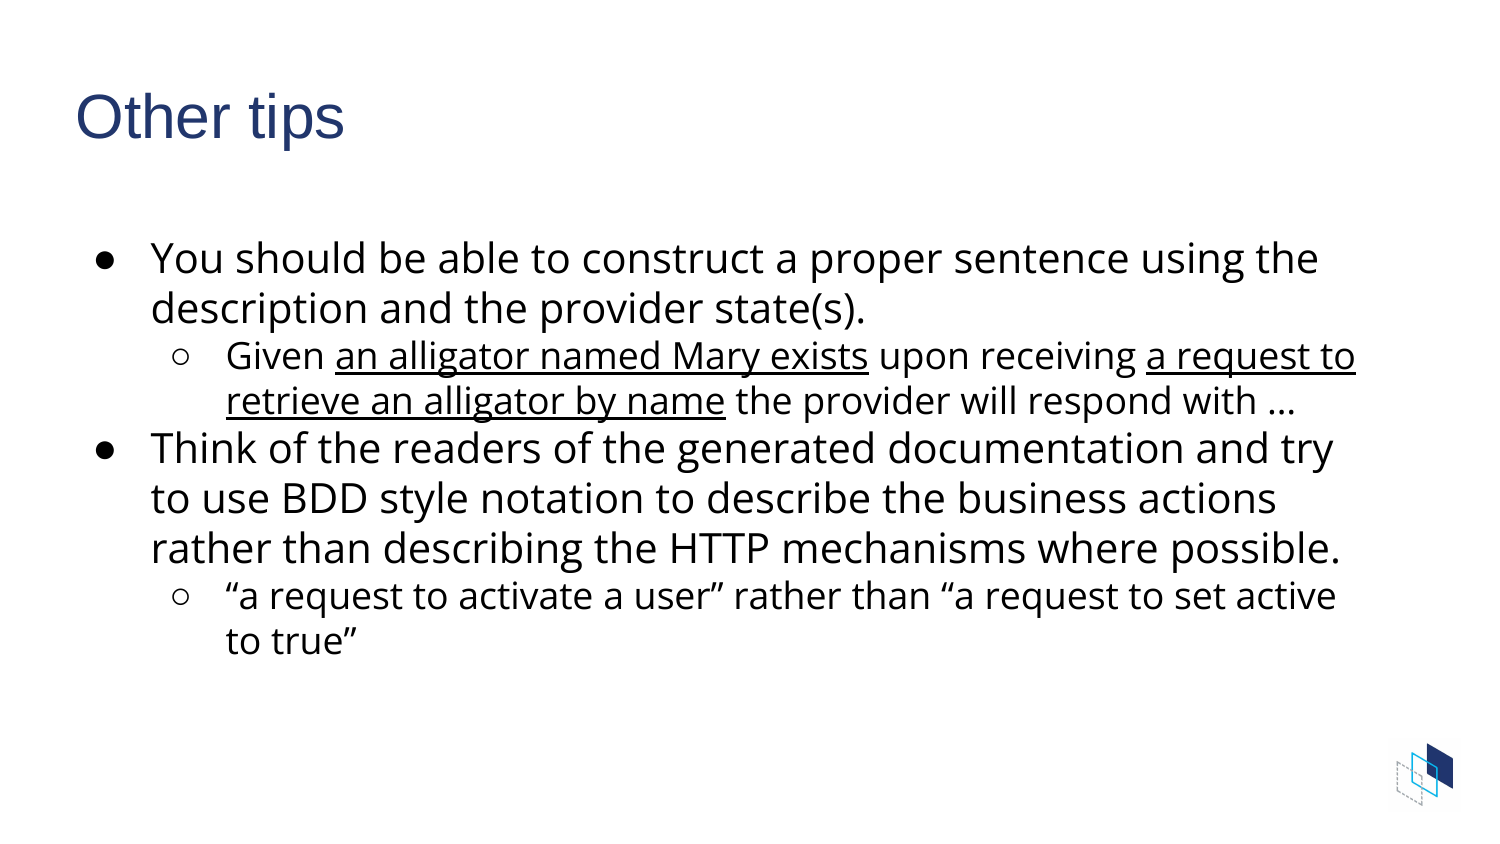

# Other tips
You should be able to construct a proper sentence using the description and the provider state(s).
Given an alligator named Mary exists upon receiving a request to retrieve an alligator by name the provider will respond with …
Think of the readers of the generated documentation and try to use BDD style notation to describe the business actions rather than describing the HTTP mechanisms where possible.
“a request to activate a user” rather than “a request to set active to true”